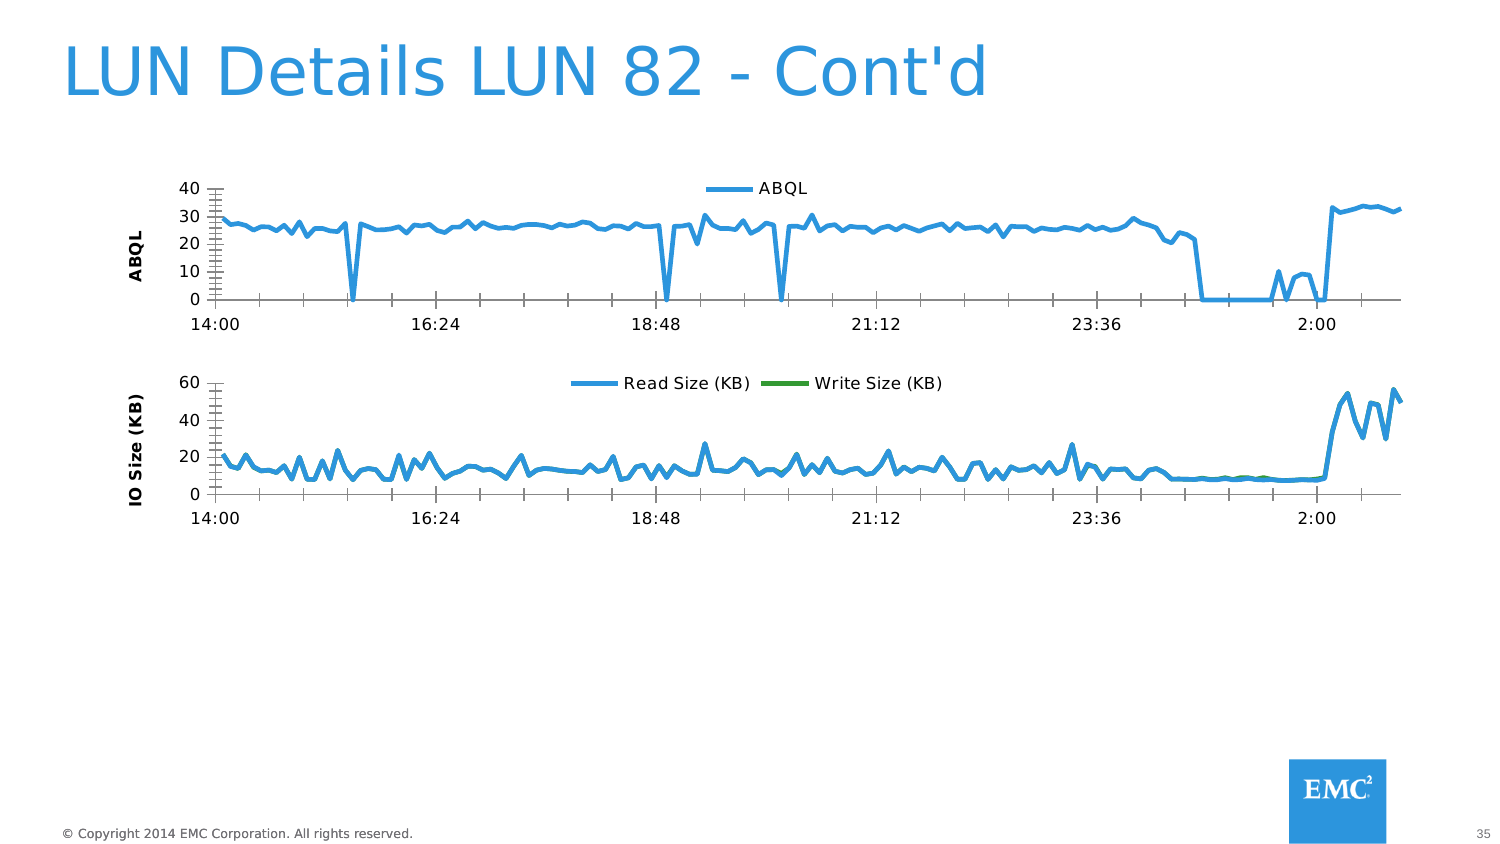

# LUN Details LUN 82 - Cont'd

### Chart

| Category | ABQL |  |
|---|---|---|

### Chart

| Category | Read Size (KB) | Write Size (KB) |
|---|---|---|